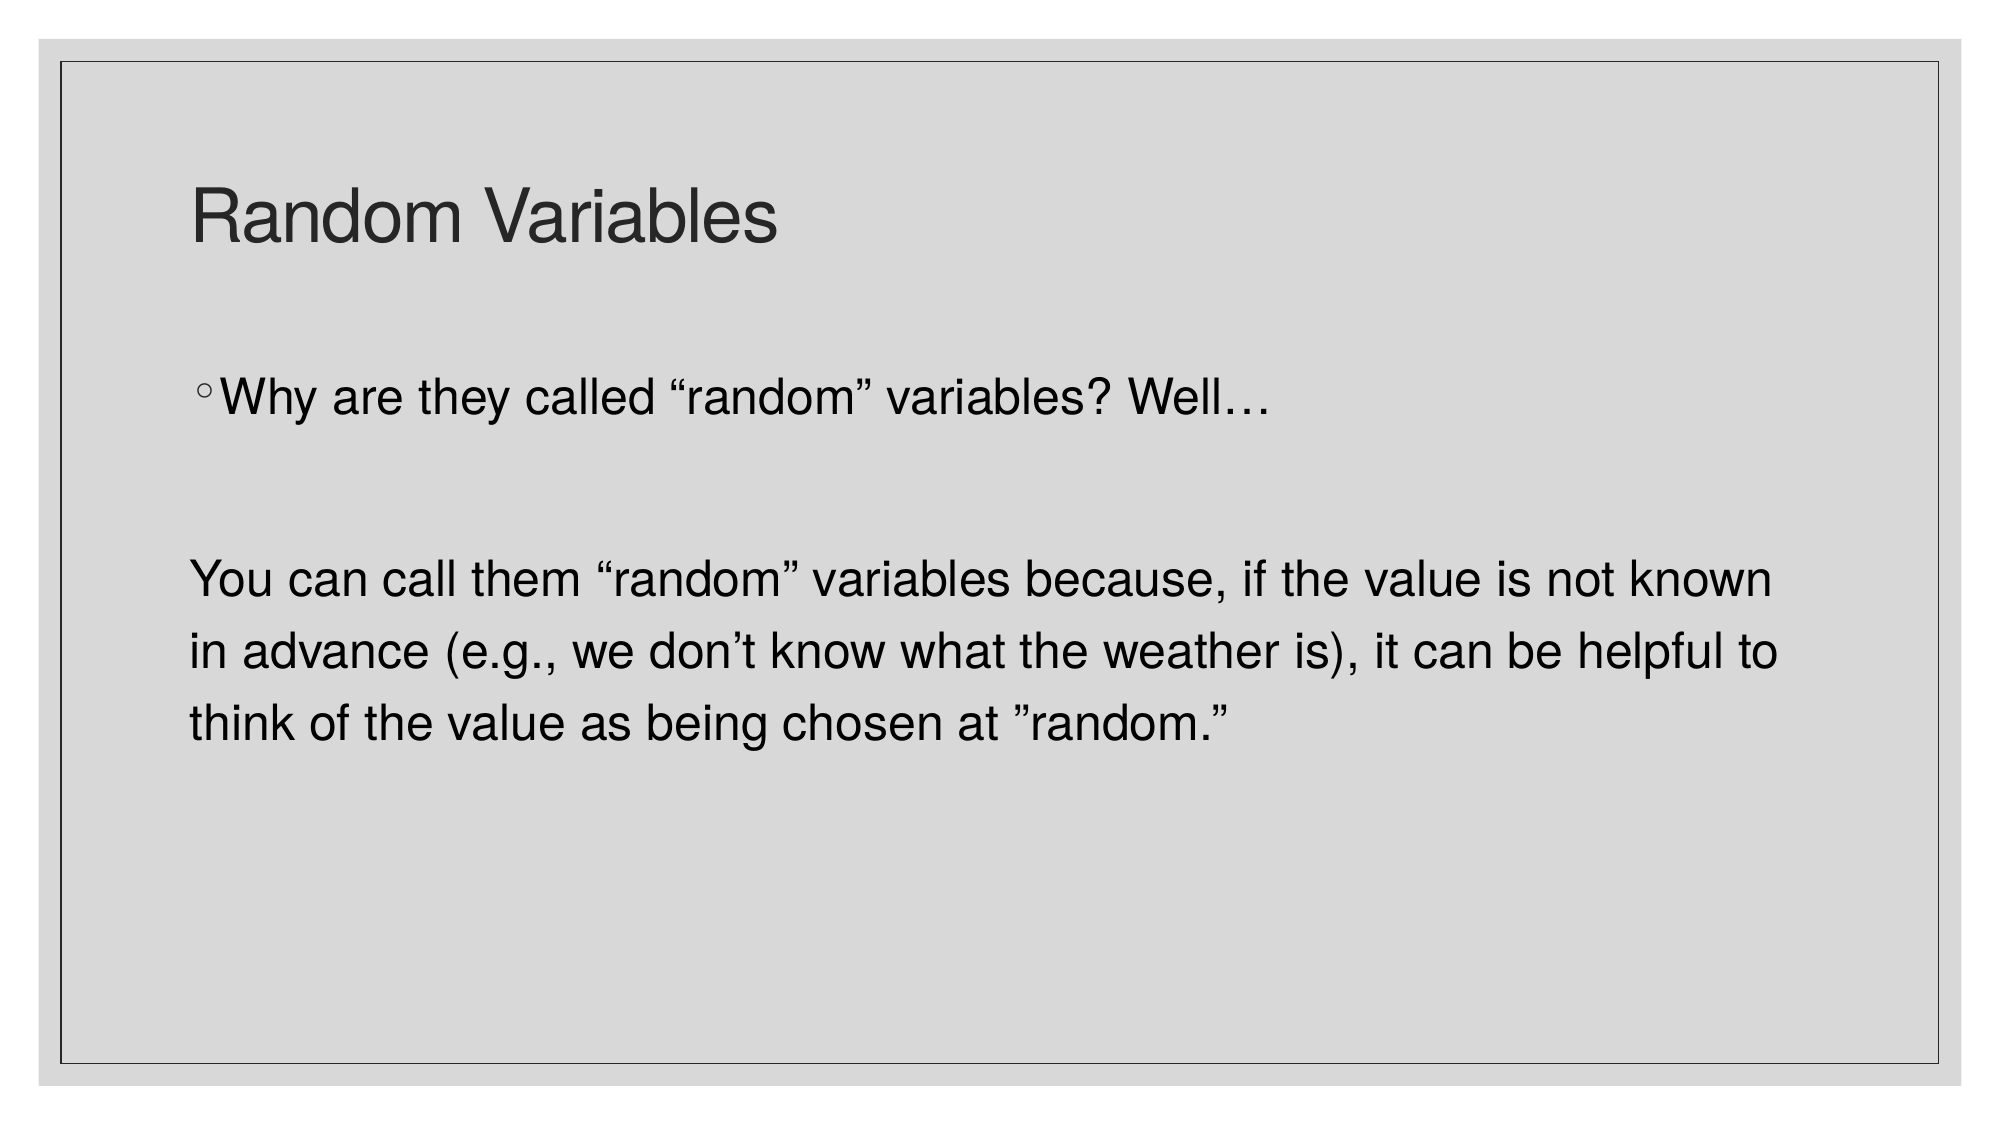

# Random Variables
Why are they called “random” variables? Well…

You can call them “random” variables because, if the value is not known in advance (e.g., we don’t know what the weather is), it can be helpful to think of the value as being chosen at ”random.”